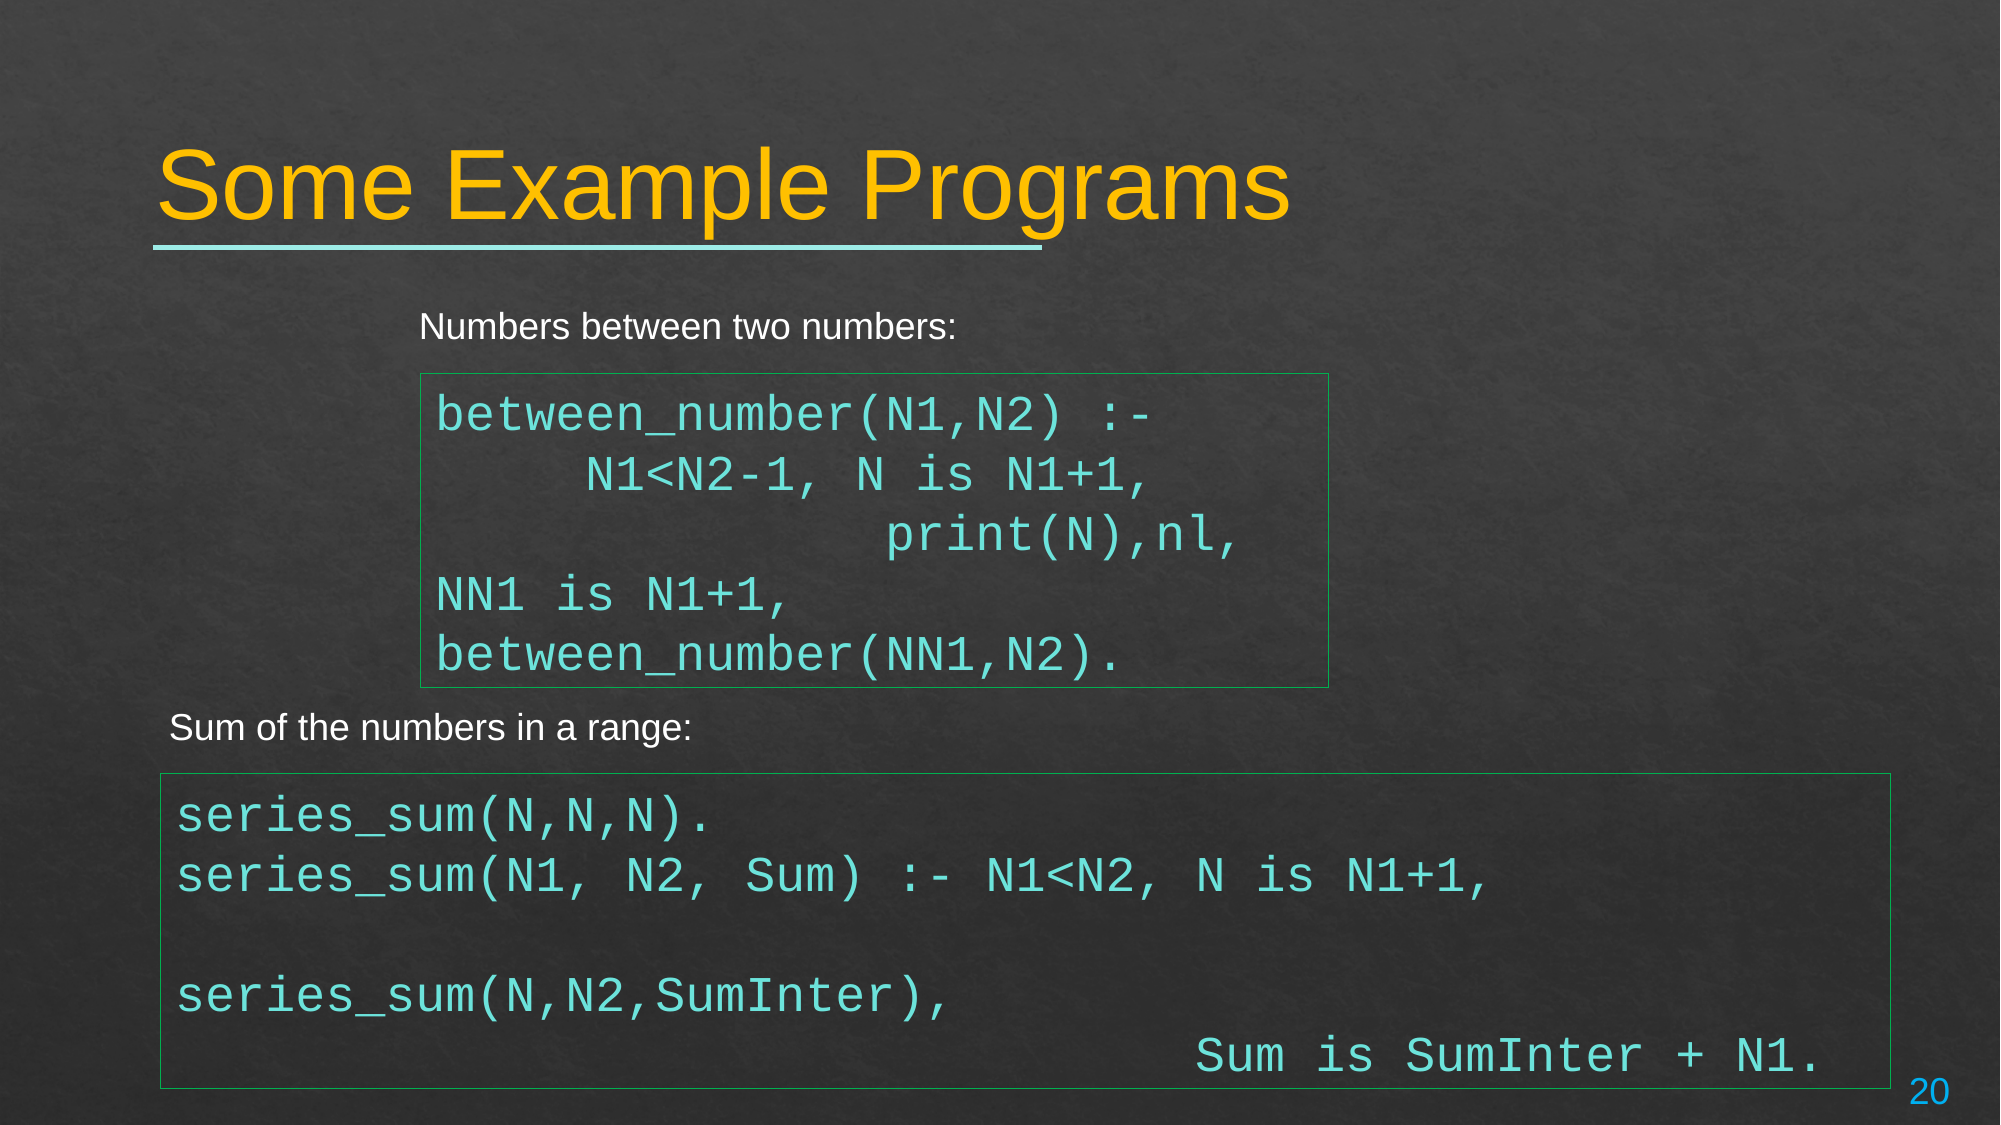

# Some Example Programs
Numbers between two numbers:
between_number(N1,N2) :- 	N1<N2-1, N is N1+1, 	   		print(N),nl, NN1 is N1+1,		between_number(NN1,N2).
Sum of the numbers in a range:
series_sum(N,N,N).
series_sum(N1, N2, Sum) :- N1<N2, N is N1+1,
     					            series_sum(N,N2,SumInter),
        				         Sum is SumInter + N1.